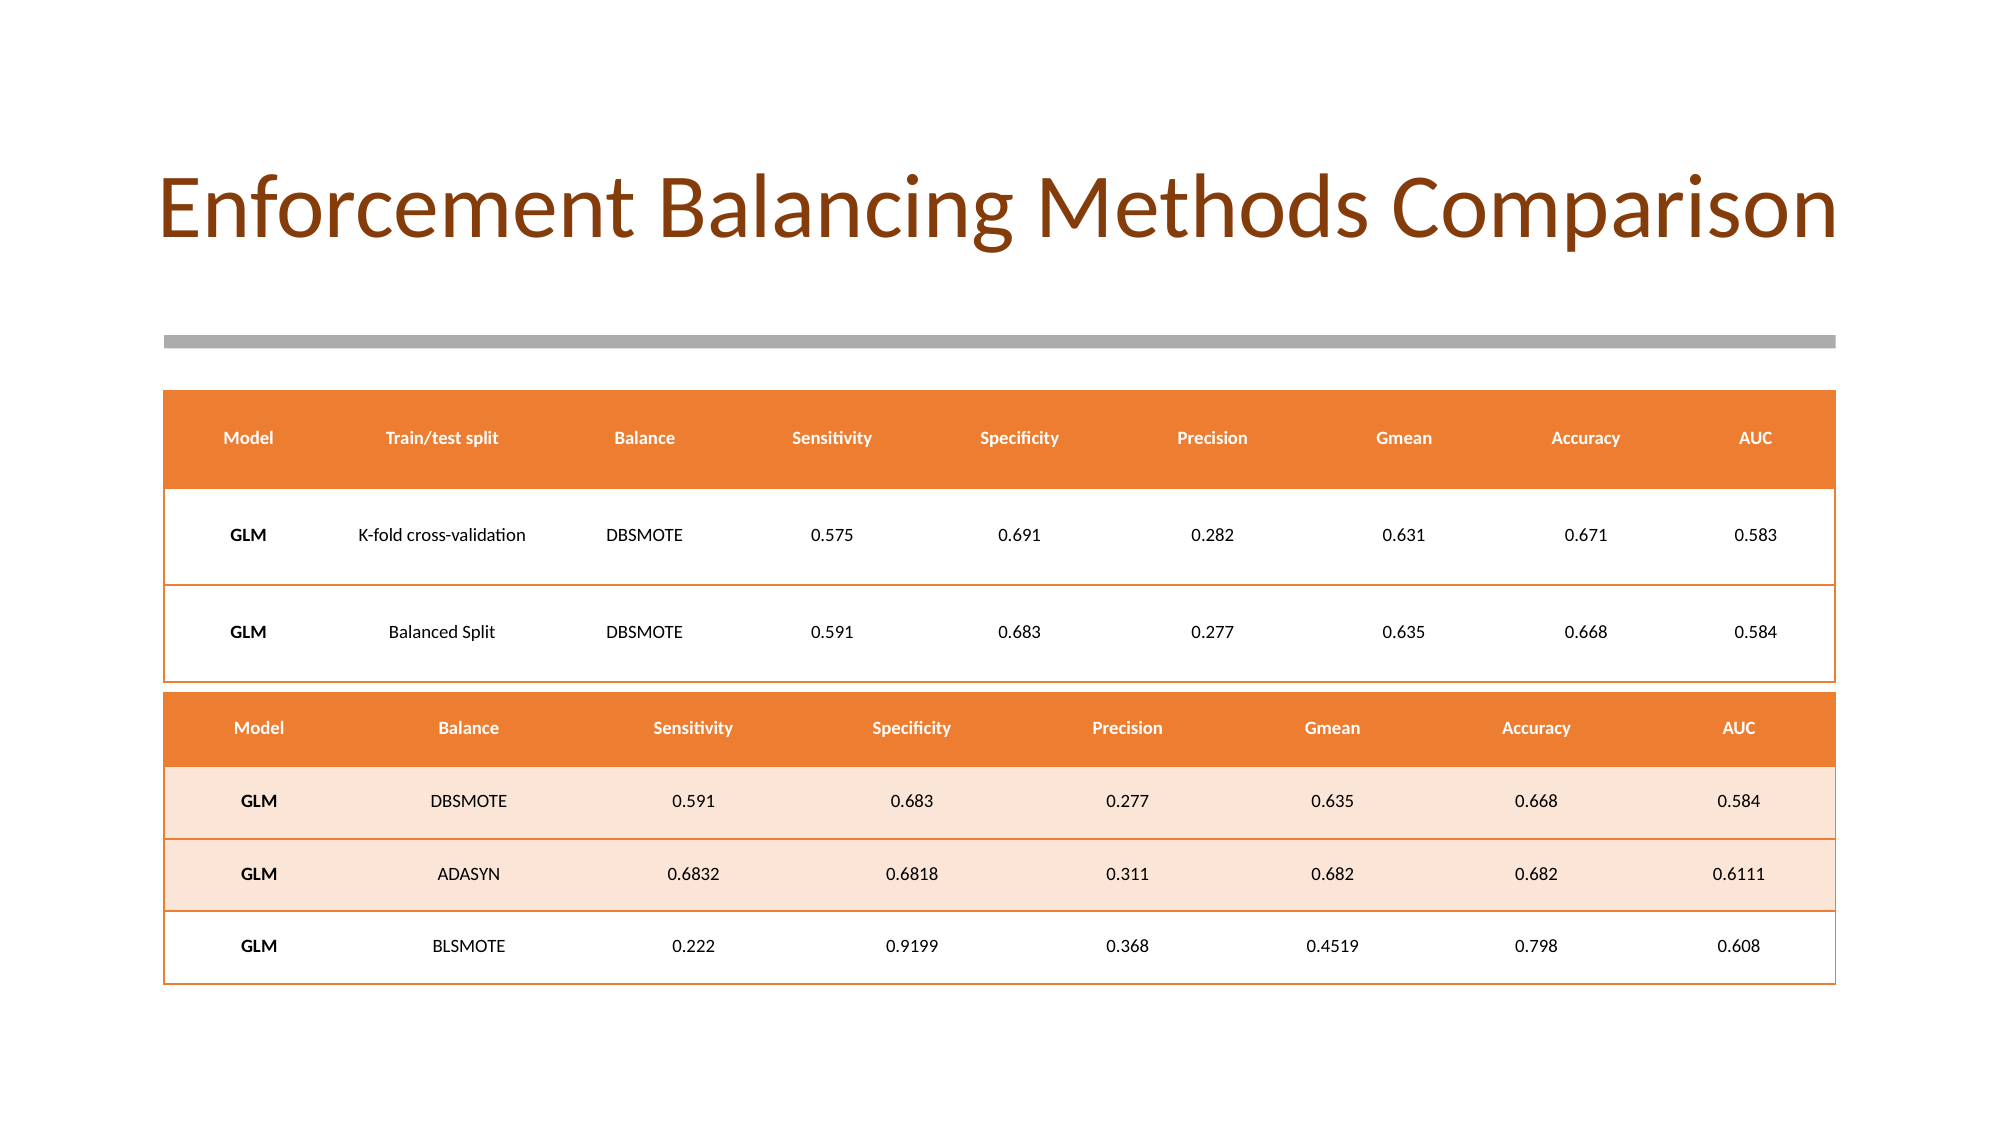

# Enforcement Balancing Methods Comparison

| Model | Train/test split | Balance | Sensitivity | Specificity | Precision | Gmean | Accuracy | AUC |
| --- | --- | --- | --- | --- | --- | --- | --- | --- |
| GLM | K-fold cross-validation | DBSMOTE | 0.575 | 0.691 | 0.282 | 0.631 | 0.671 | 0.583 |
| GLM | Balanced Split | DBSMOTE | 0.591 | 0.683 | 0.277 | 0.635 | 0.668 | 0.584 |
| Model | Balance | Sensitivity | Specificity | Precision | Gmean | Accuracy | AUC |
| --- | --- | --- | --- | --- | --- | --- | --- |
| GLM | DBSMOTE | 0.591 | 0.683 | 0.277 | 0.635 | 0.668 | 0.584 |
| GLM | ADASYN | 0.6832 | 0.6818 | 0.311 | 0.682 | 0.682 | 0.6111 |
| GLM | BLSMOTE | 0.222 | 0.9199 | 0.368 | 0.4519 | 0.798 | 0.608 |